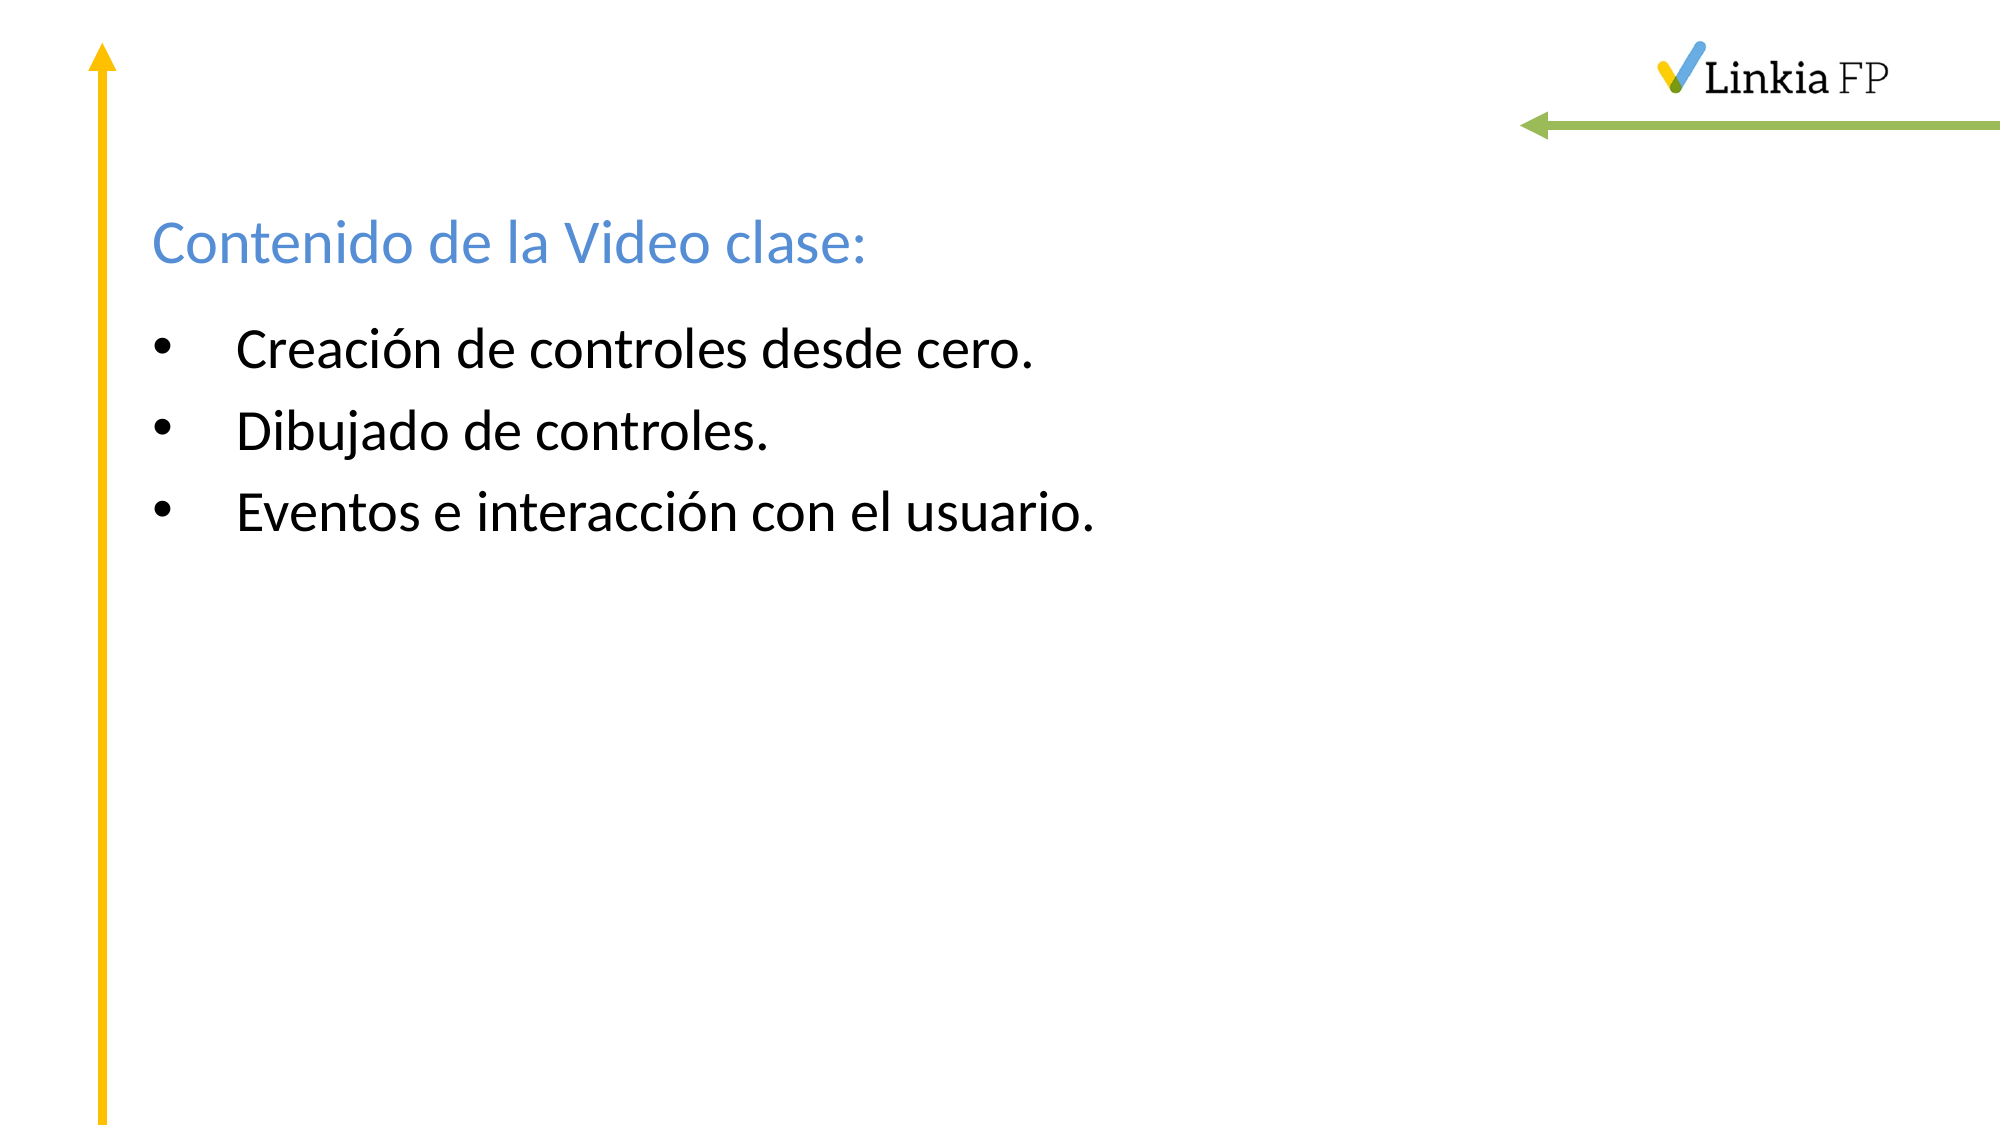

# Contenido de la Video clase:
Creación de controles desde cero.
Dibujado de controles.
Eventos e interacción con el usuario.